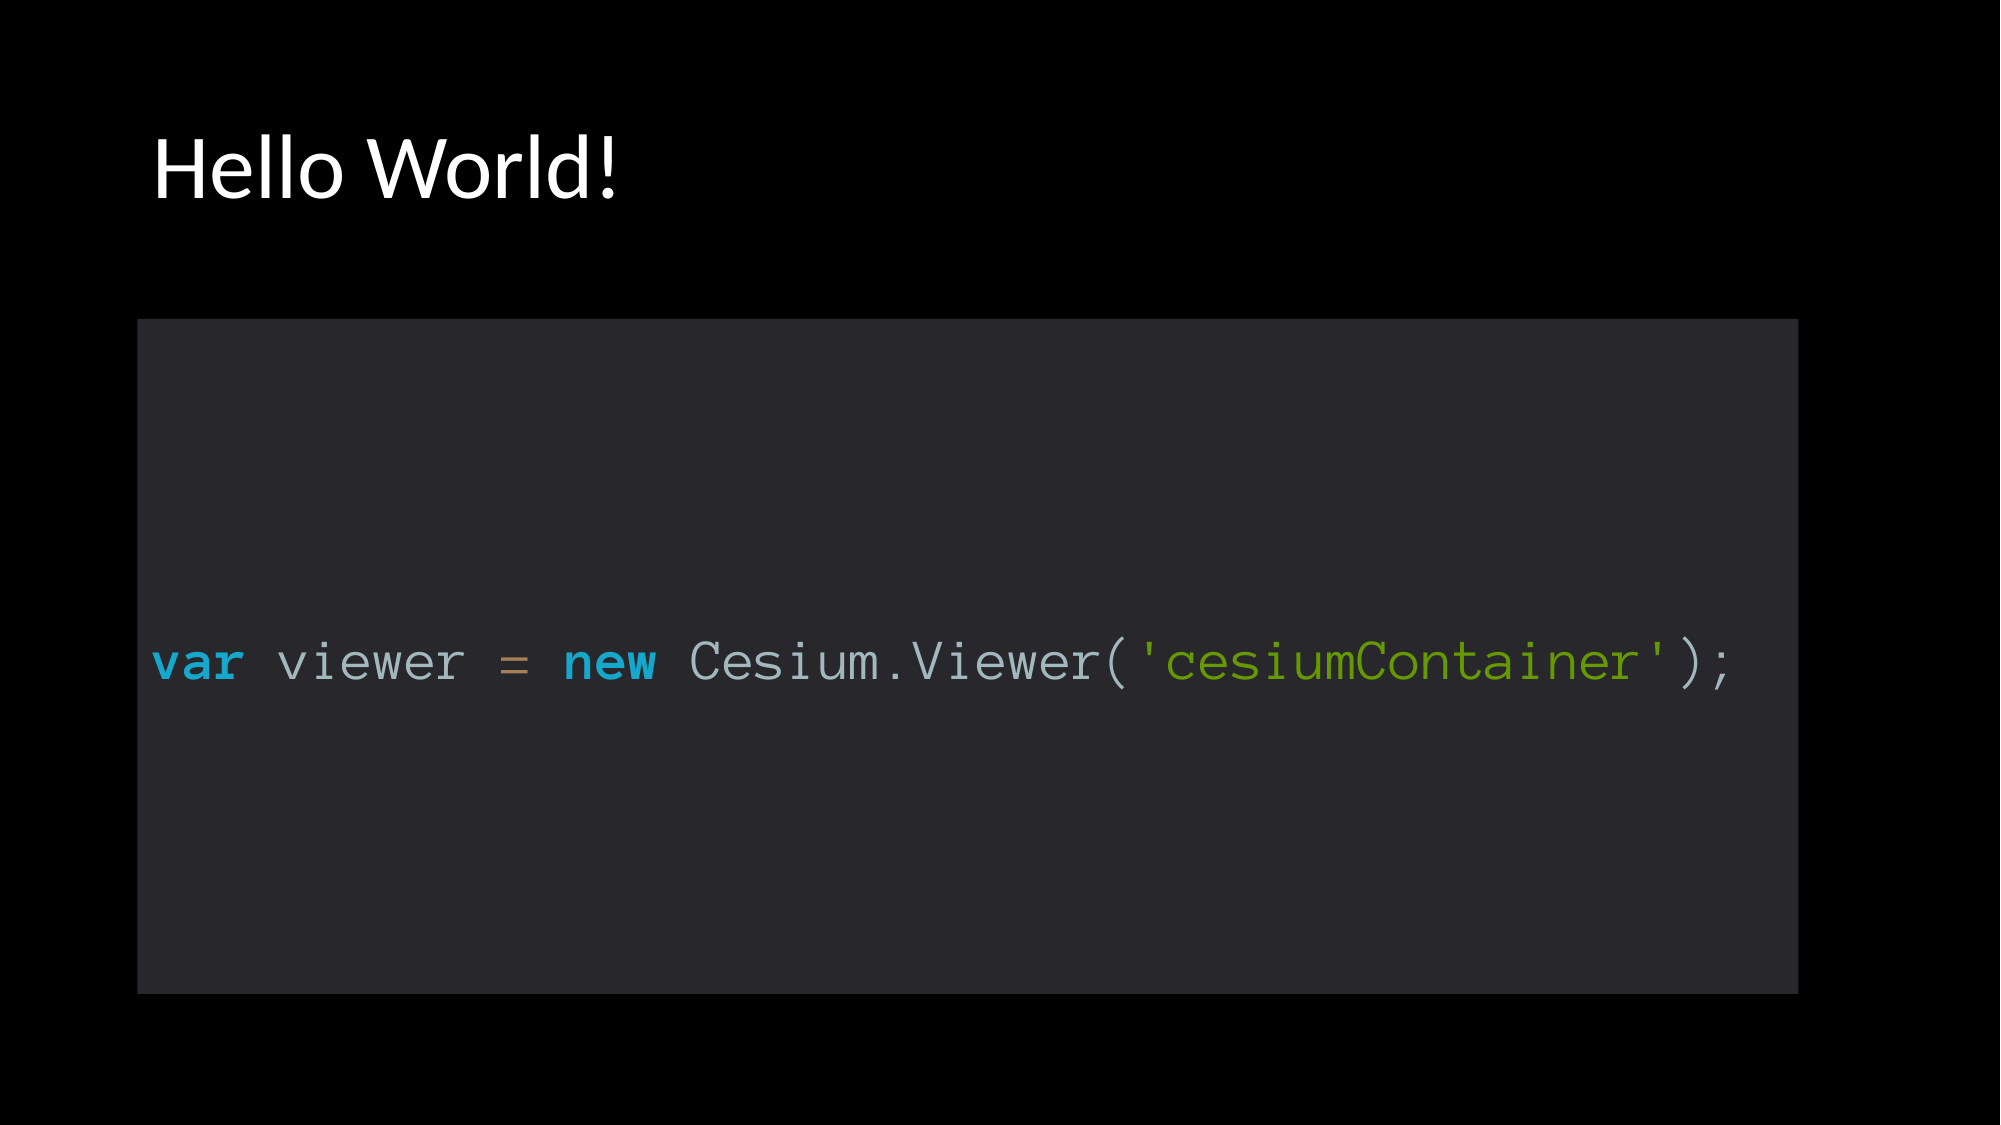

# Hello World!
var viewer = new Cesium.Viewer('cesiumContainer');